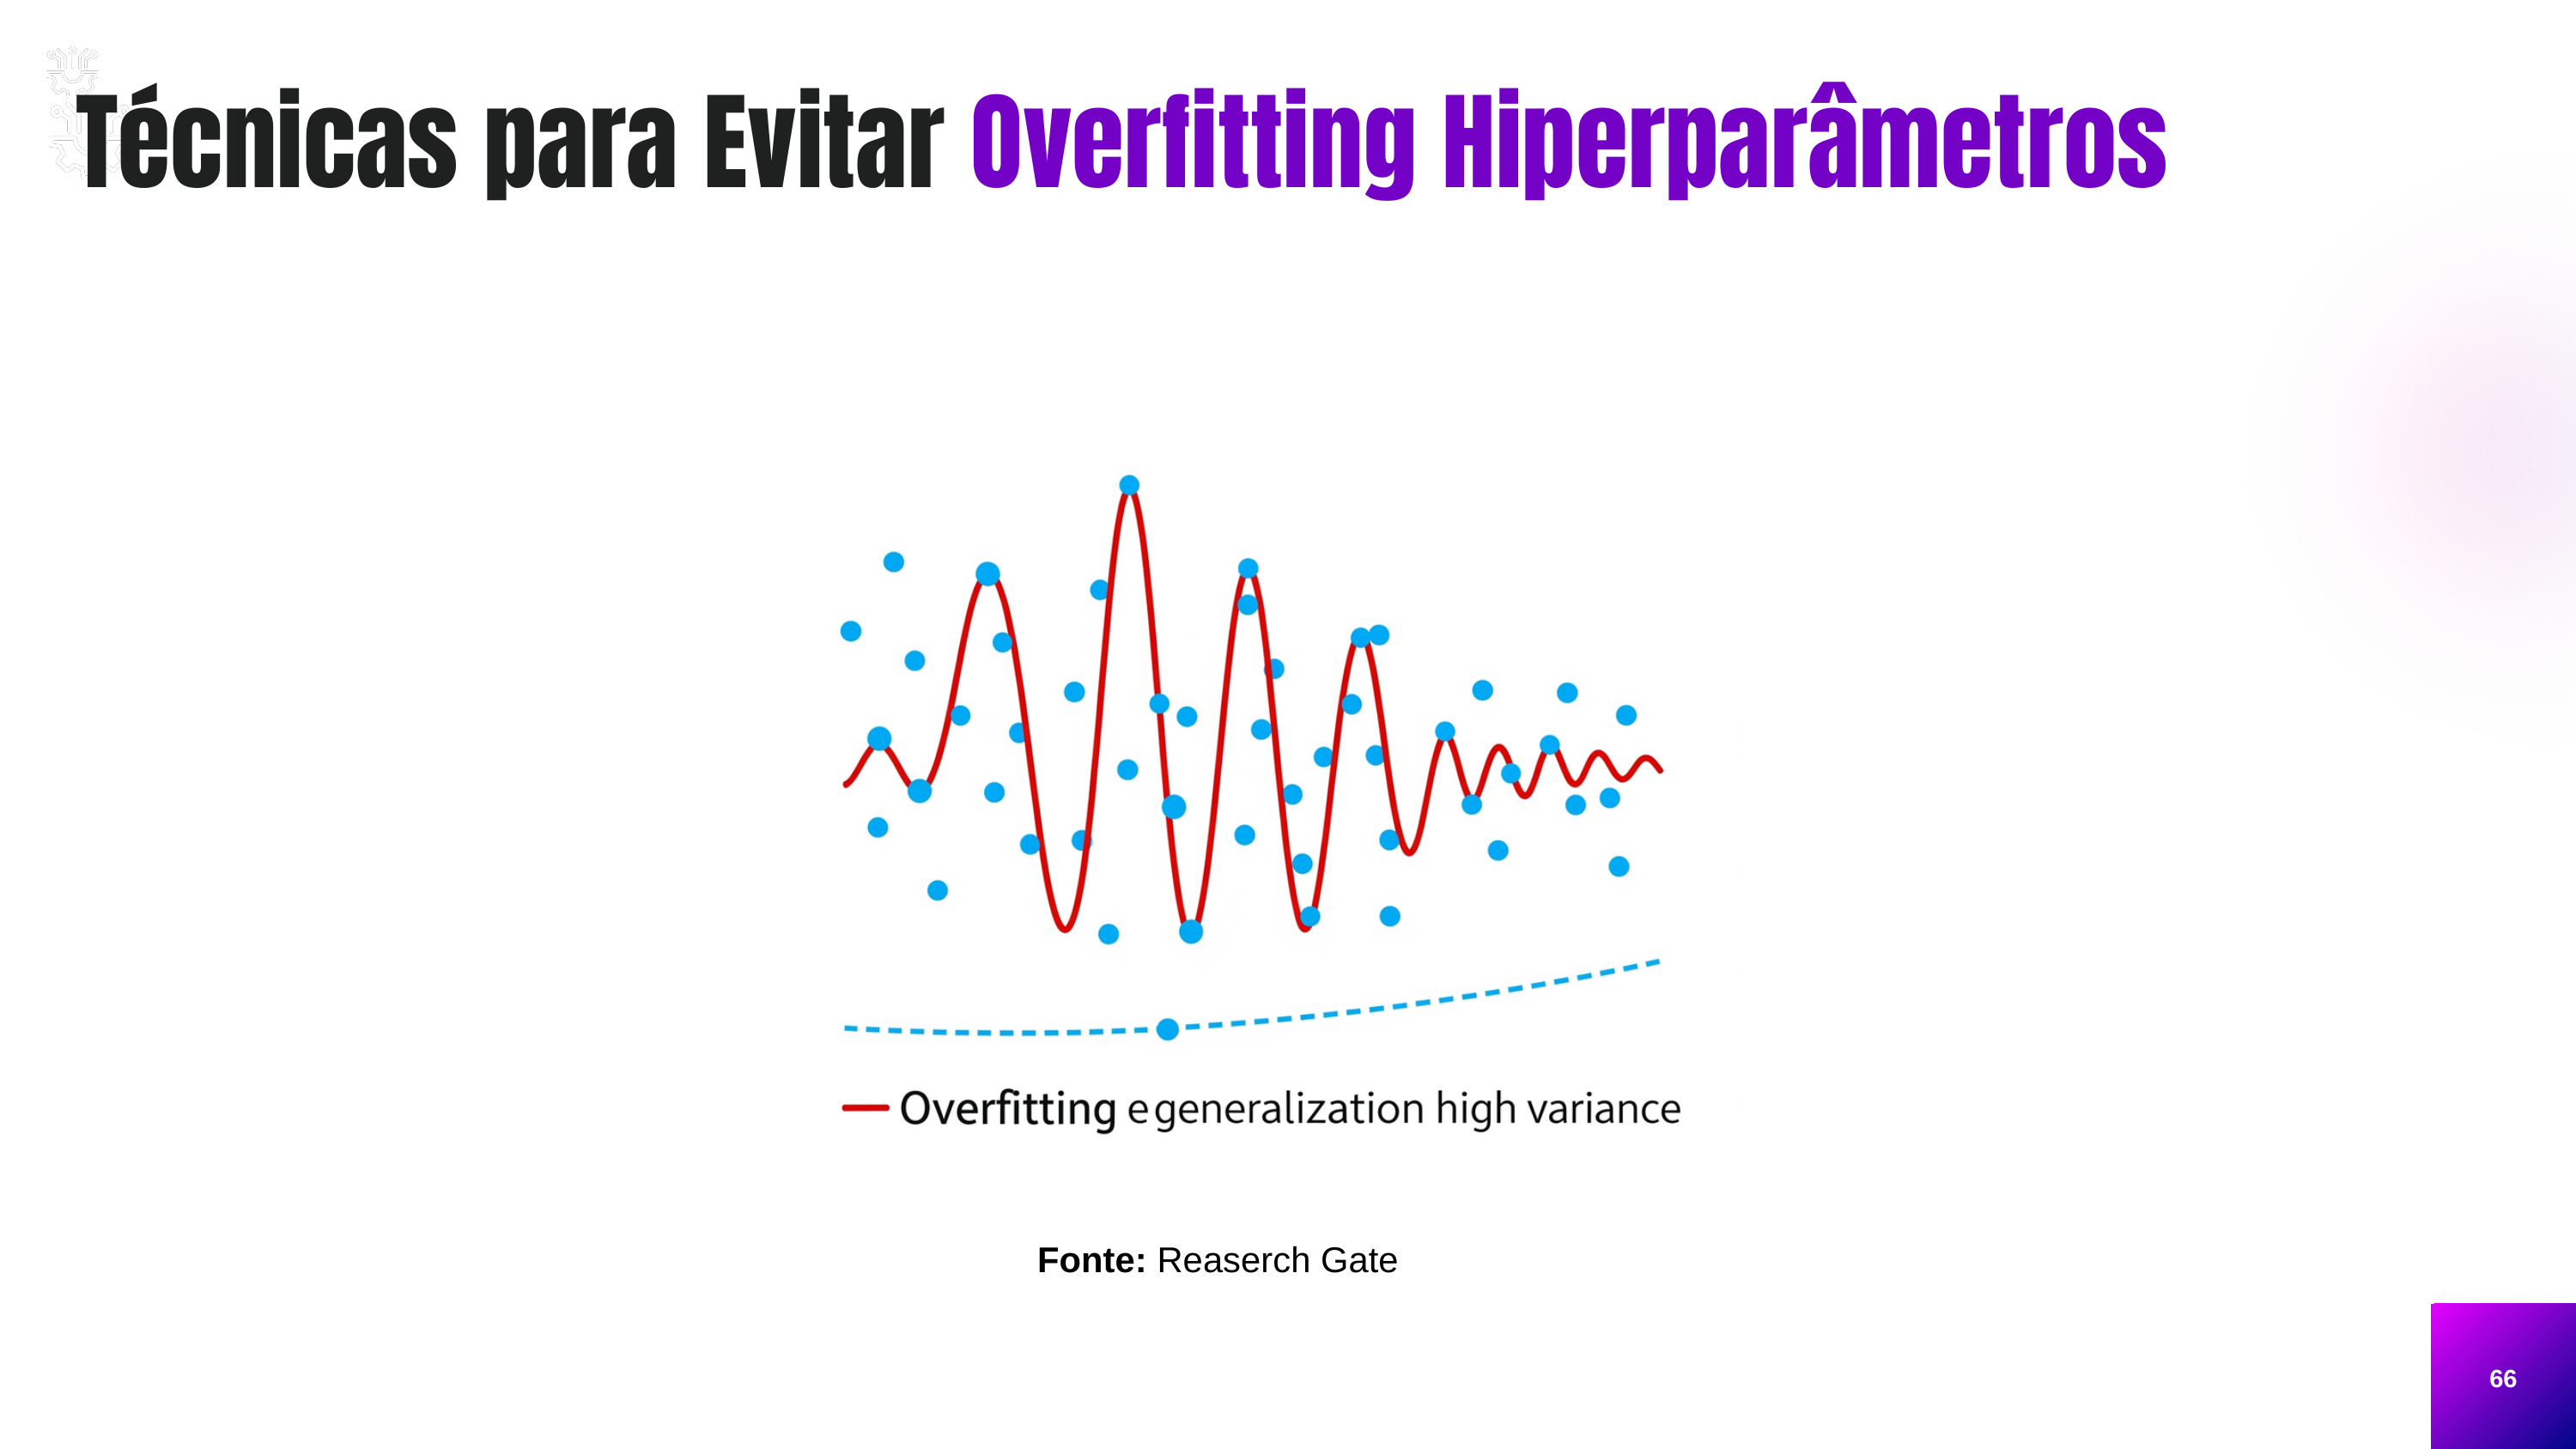

Técnicas para Evitar Overfitting Hiperparâmetros

Fonte: Reaserch Gate

66